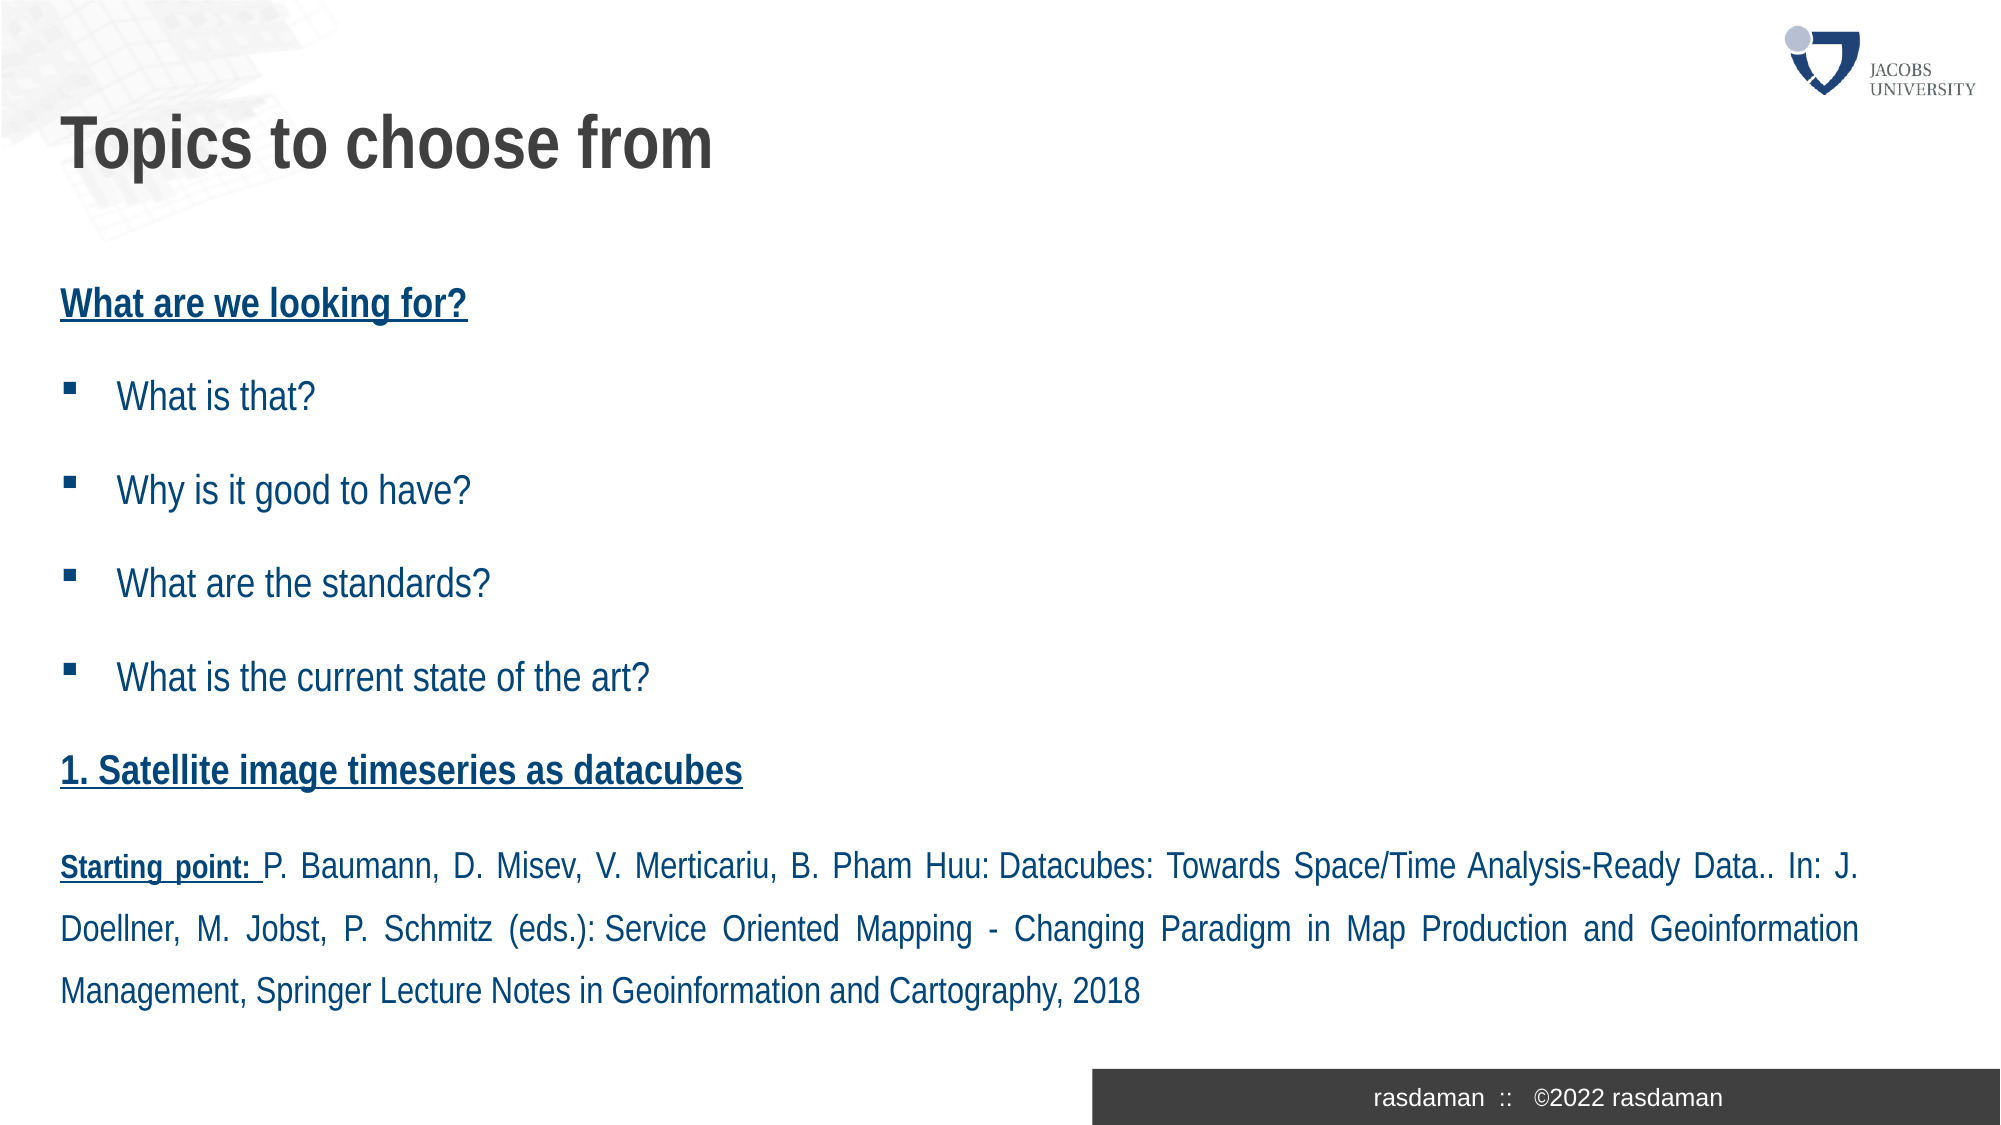

# Topics to choose from
What are we looking for?
What is that?
Why is it good to have?
What are the standards?
What is the current state of the art?
1. Satellite image timeseries as datacubes
Starting point: P. Baumann, D. Misev, V. Merticariu, B. Pham Huu: Datacubes: Towards Space/Time Analysis-Ready Data.. In: J. Doellner, M. Jobst, P. Schmitz (eds.): Service Oriented Mapping - Changing Paradigm in Map Production and Geoinformation Management, Springer Lecture Notes in Geoinformation and Cartography, 2018